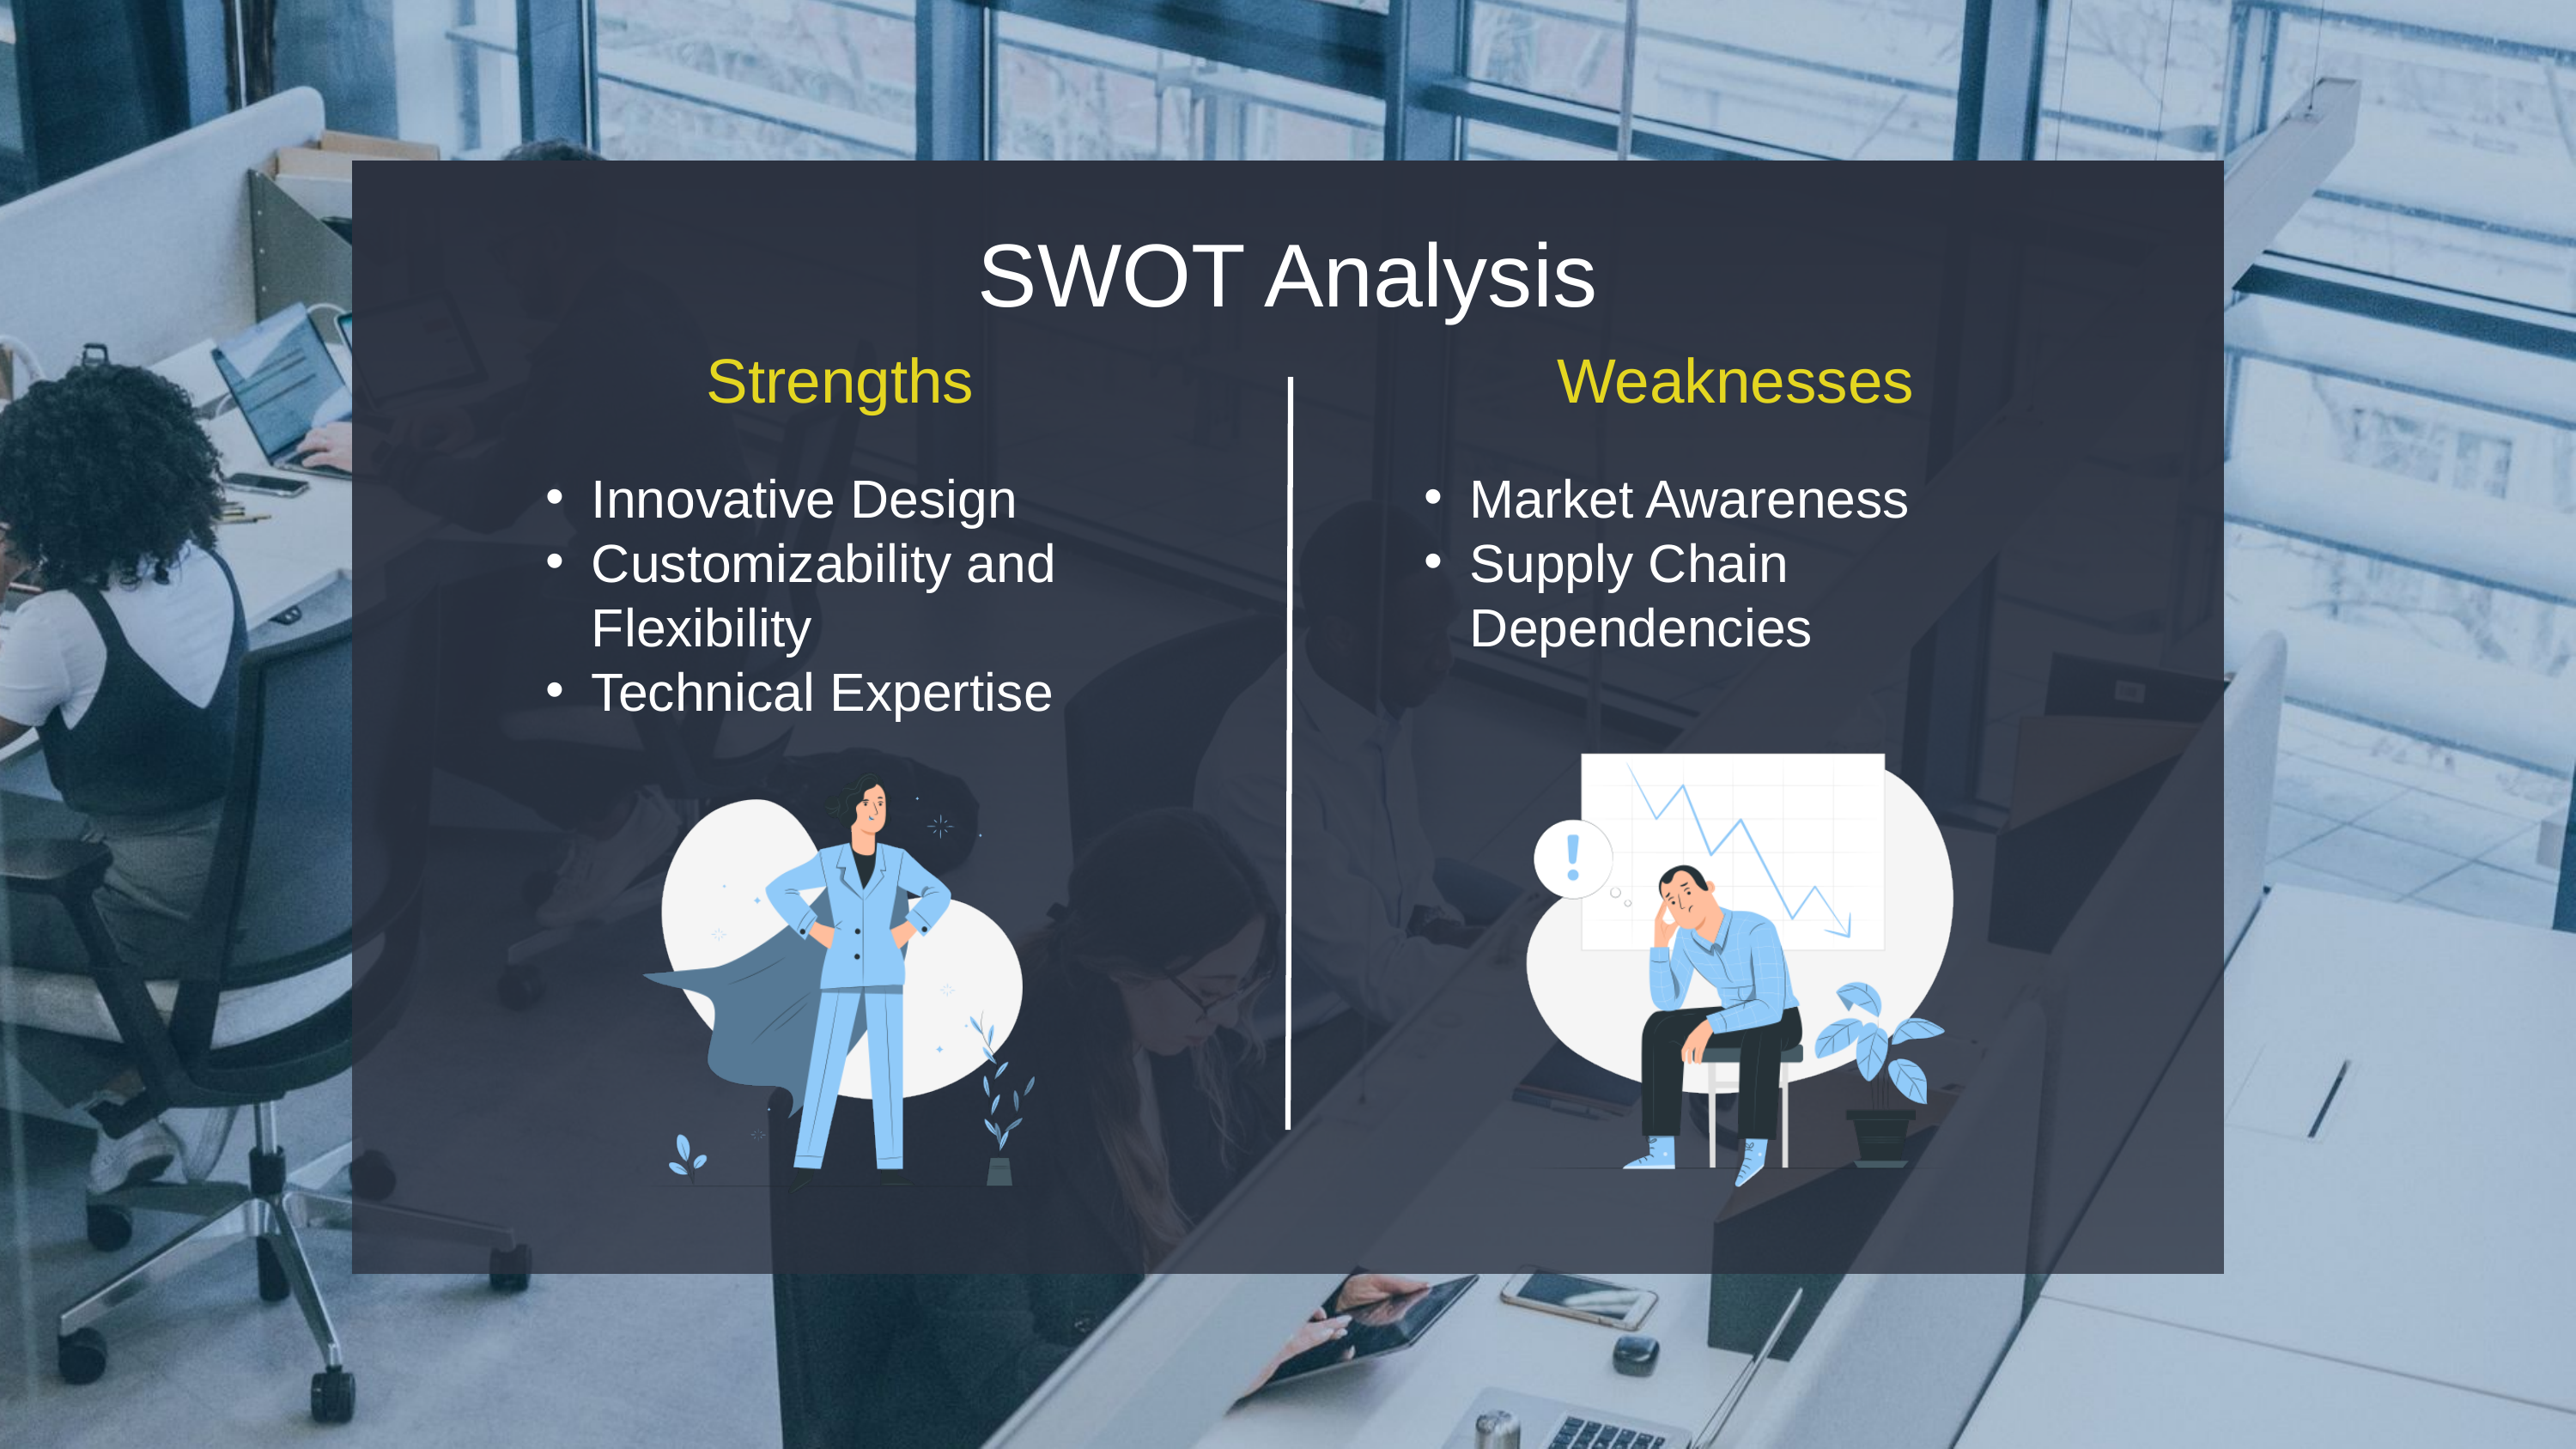

SWOT Analysis
Strengths
Weaknesses

Innovative Design
Customizability and Flexibility
Technical Expertise
Market Awareness
Supply Chain Dependencies